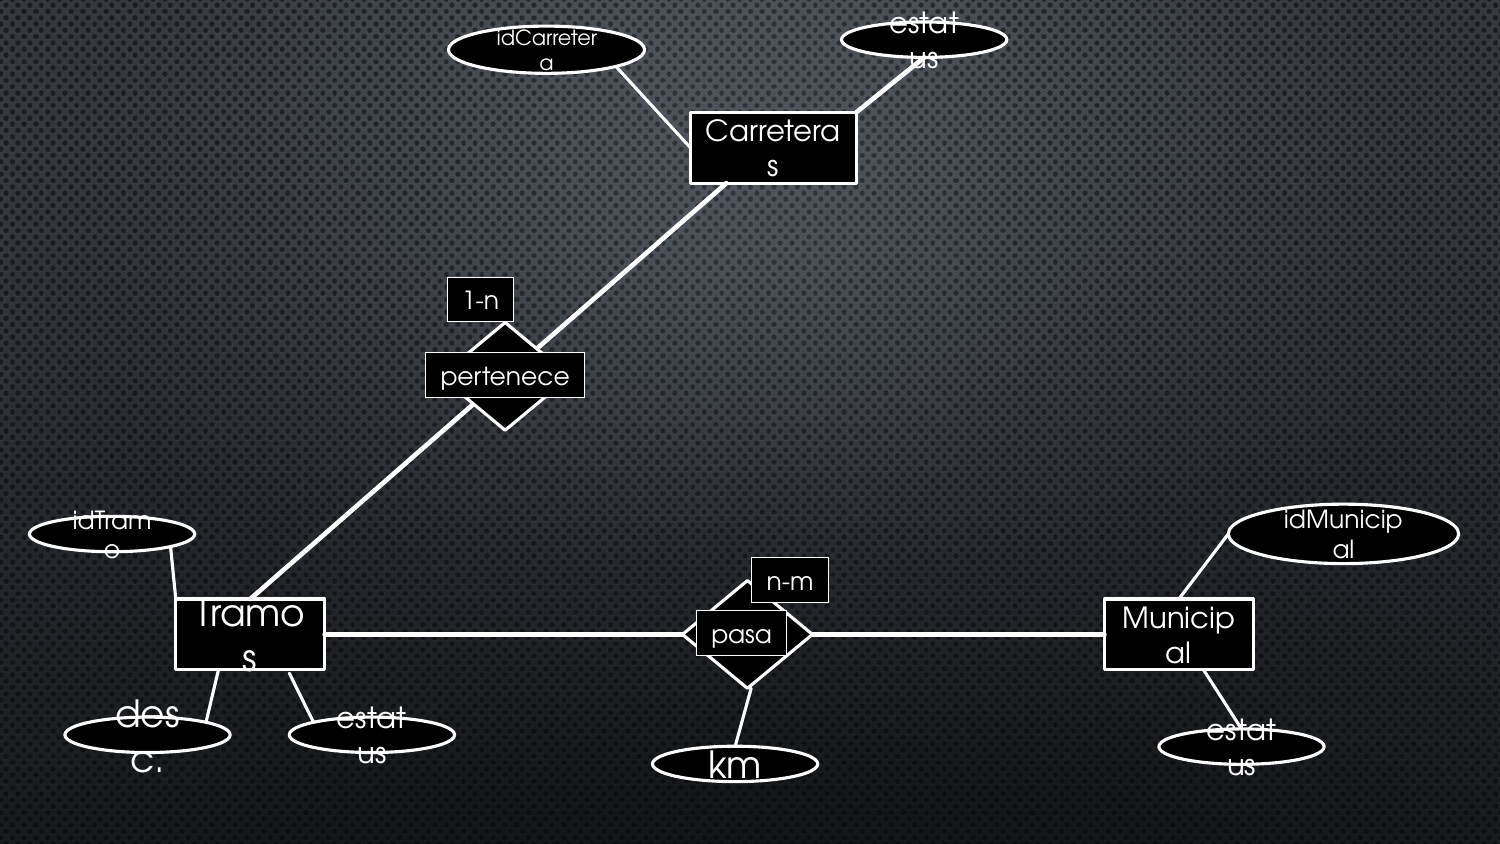

estatus
idCarretera
Carreteras
1-n

pertenece
idMunicipal
idTramo
n-m

Tramos
Municipal
pasa
desc.
estatus
estatus
km